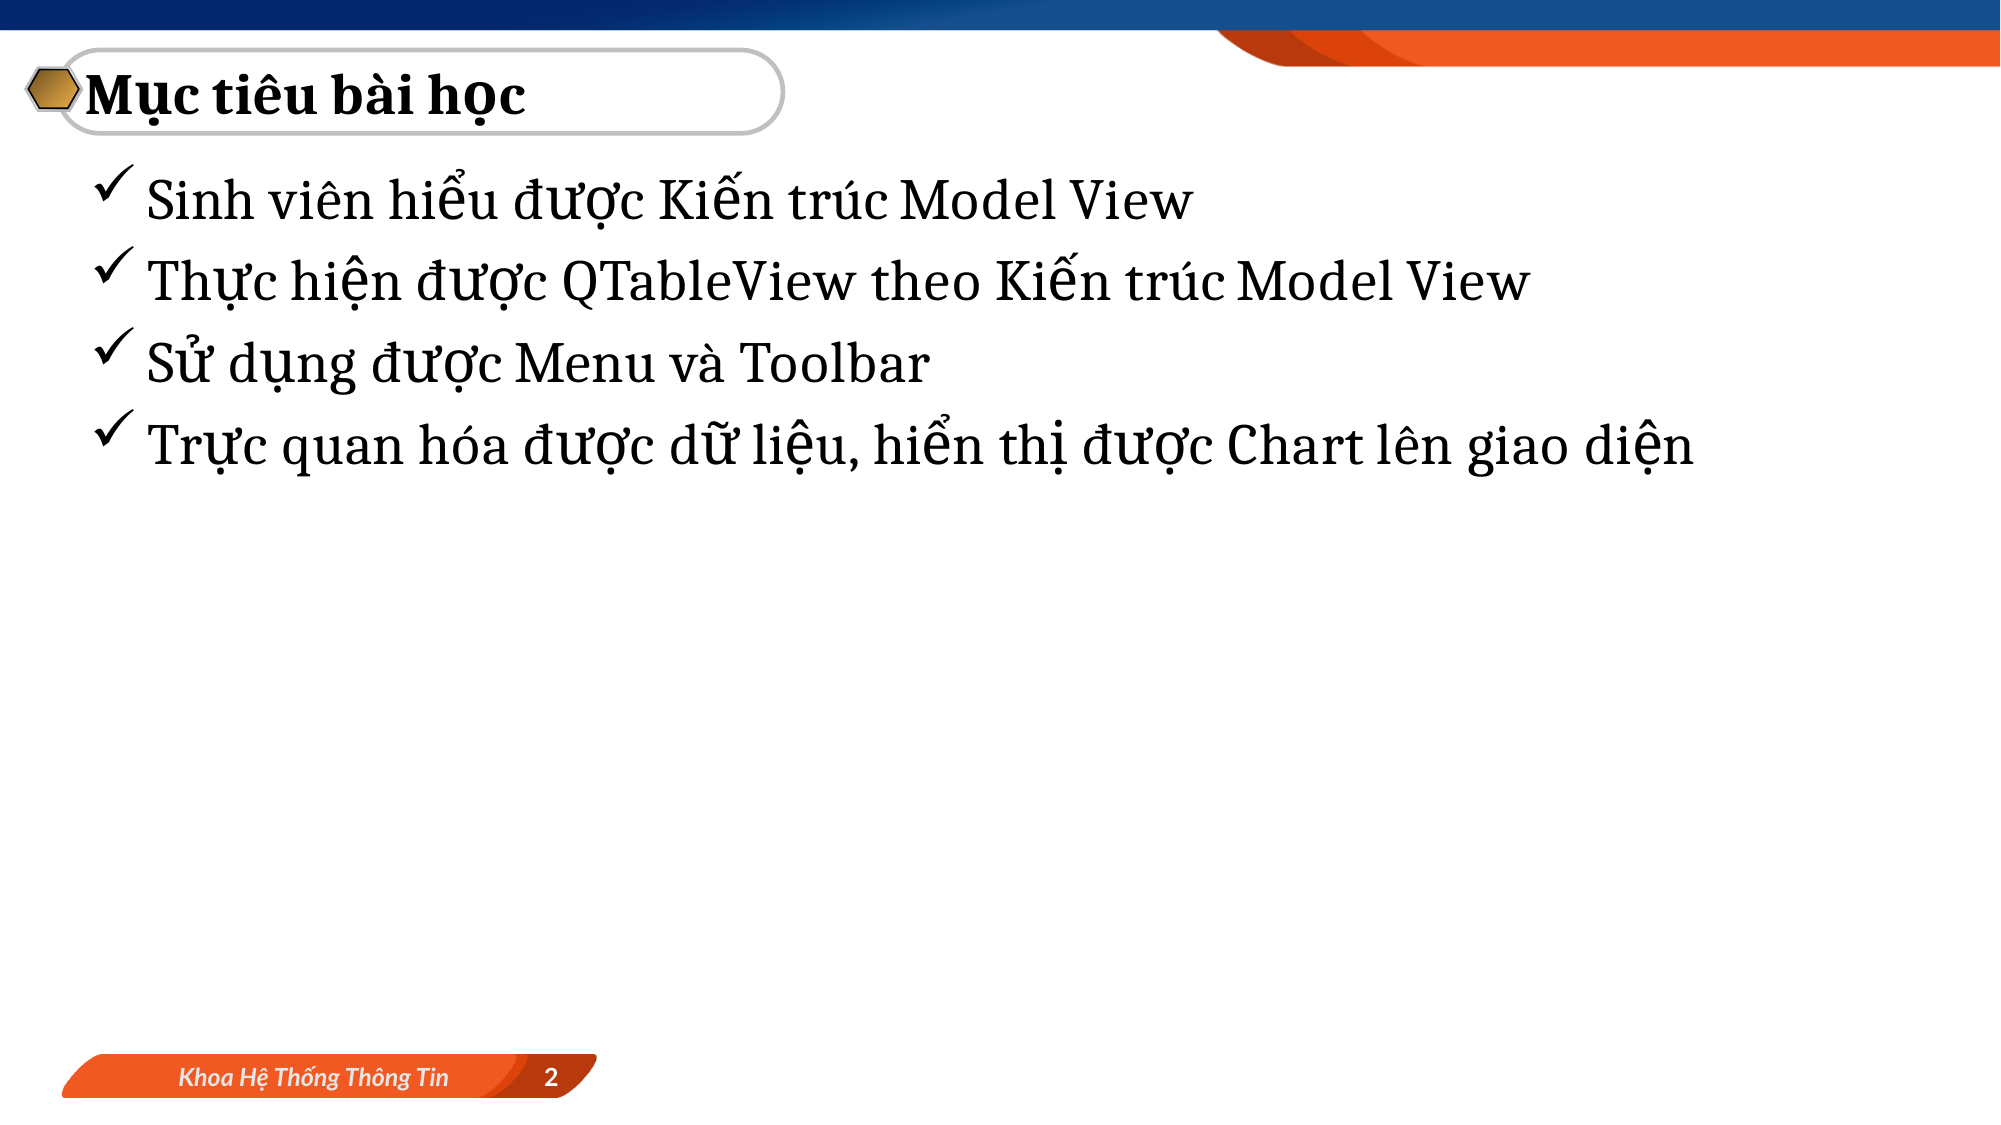

Mục tiêu bài học

Sinh viên hiểu được Kiến trúc Model View
Thực hiện được QTableView theo Kiến trúc Model View
Sử dụng được Menu và Toolbar
Trực quan hóa được dữ liệu, hiển thị được Chart lên giao diện
2
Khoa Hệ Thống Thông Tin